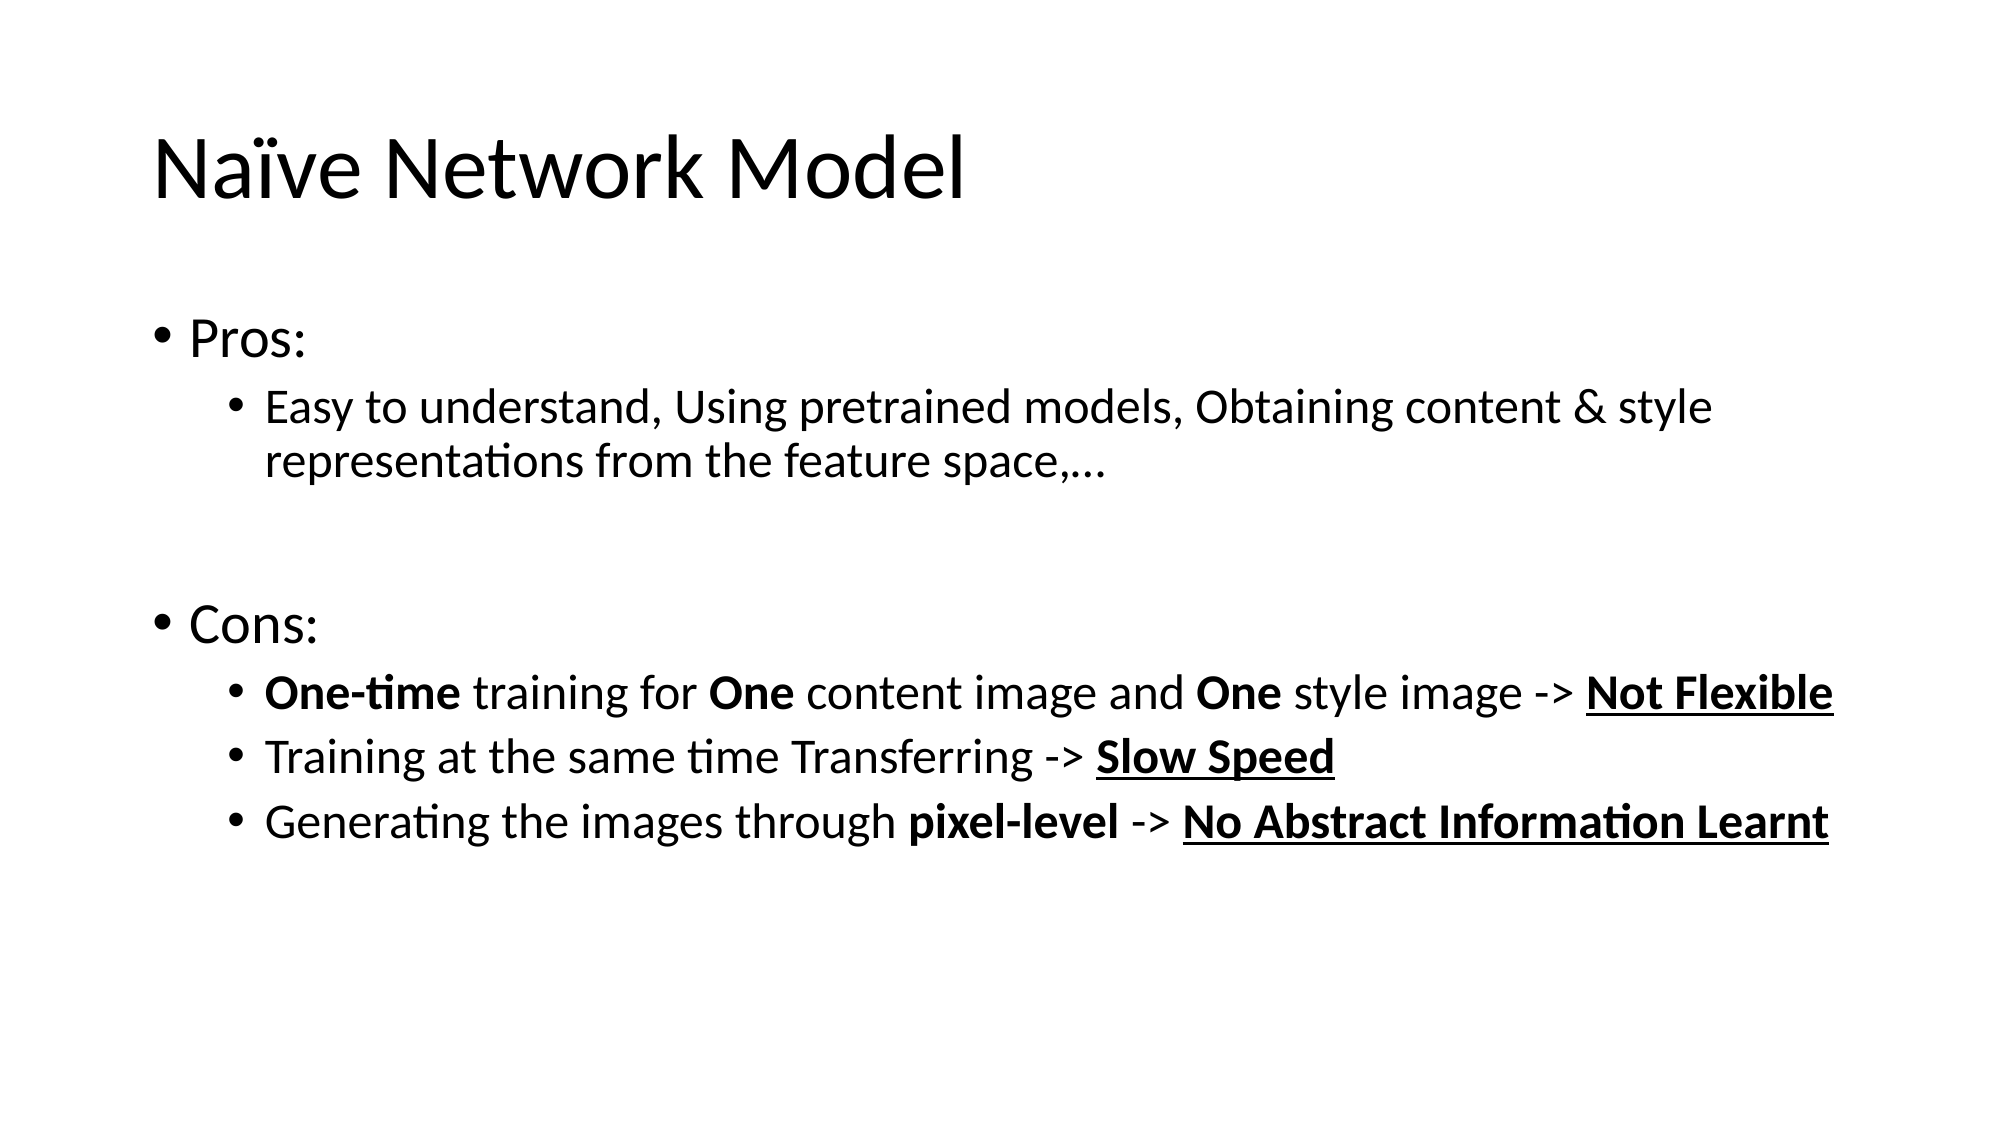

# Naïve Network Model
Pros:
Easy to understand, Using pretrained models, Obtaining content & style representations from the feature space,…

Cons:
One-time training for One content image and One style image -> Not Flexible
Training at the same time Transferring -> Slow Speed
Generating the images through pixel-level -> No Abstract Information Learnt